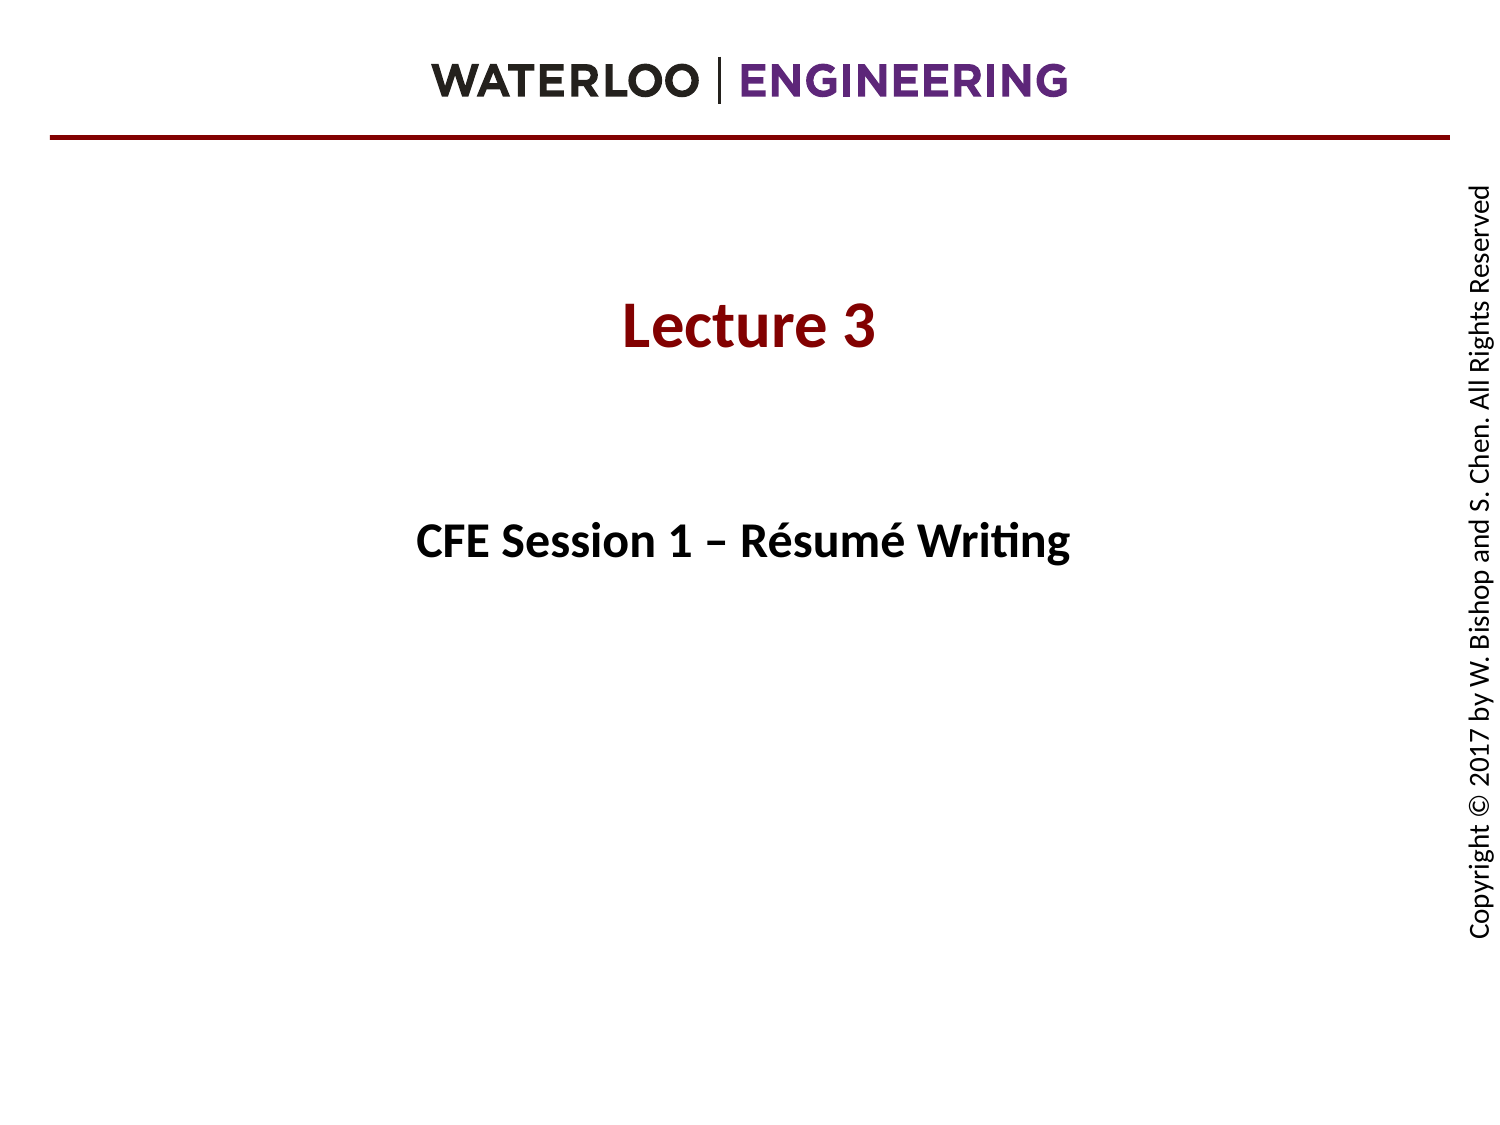

# Lecture 3
CFE Session 1 – Résumé Writing